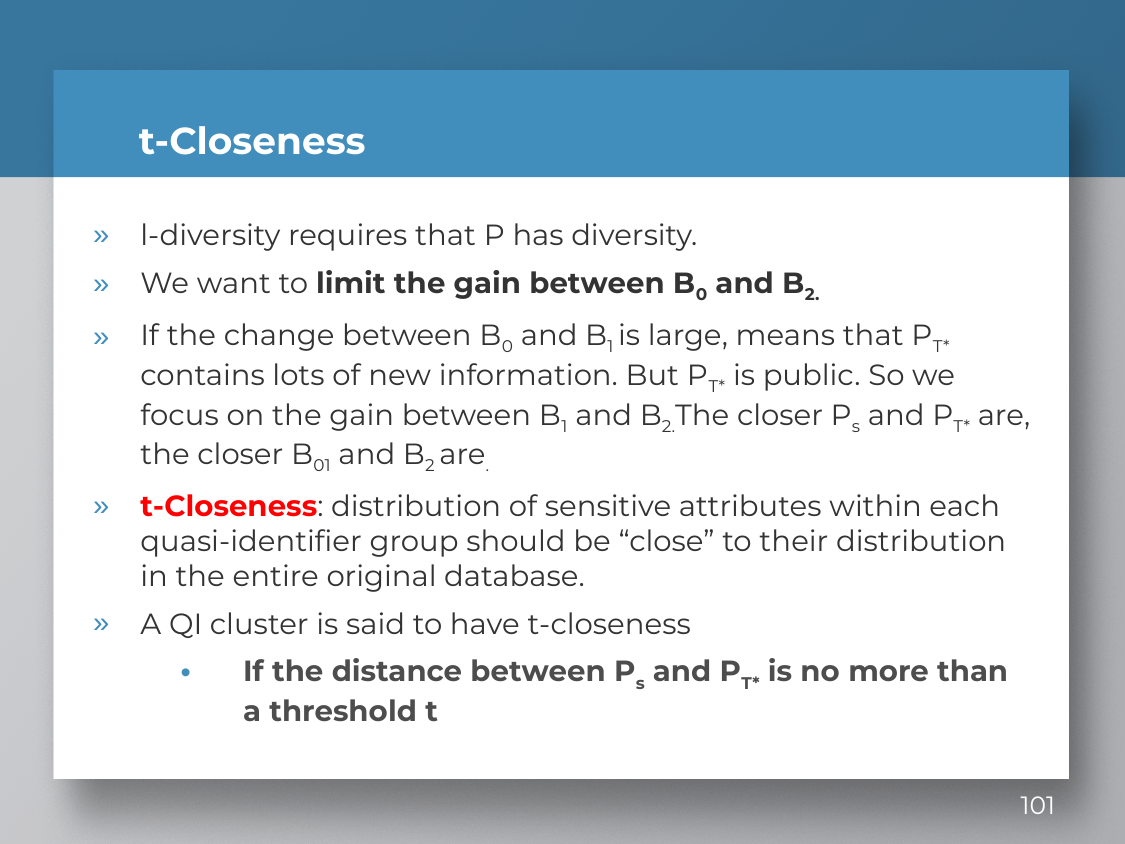

# t-Closeness
l-diversity requires that P has diversity.
We want to limit the gain between B0 and B2.
If the change between B0 and B1 is large, means that PT* contains lots of new information. But PT* is public. So we focus on the gain between B1 and B2.The closer Ps and PT* are, the closer B01 and B2 are.
t-Closeness: distribution of sensitive attributes within each quasi-identifier group should be “close” to their distribution in the entire original database.
A QI cluster is said to have t-closeness
If the distance between Ps and PT* is no more than a threshold t

101